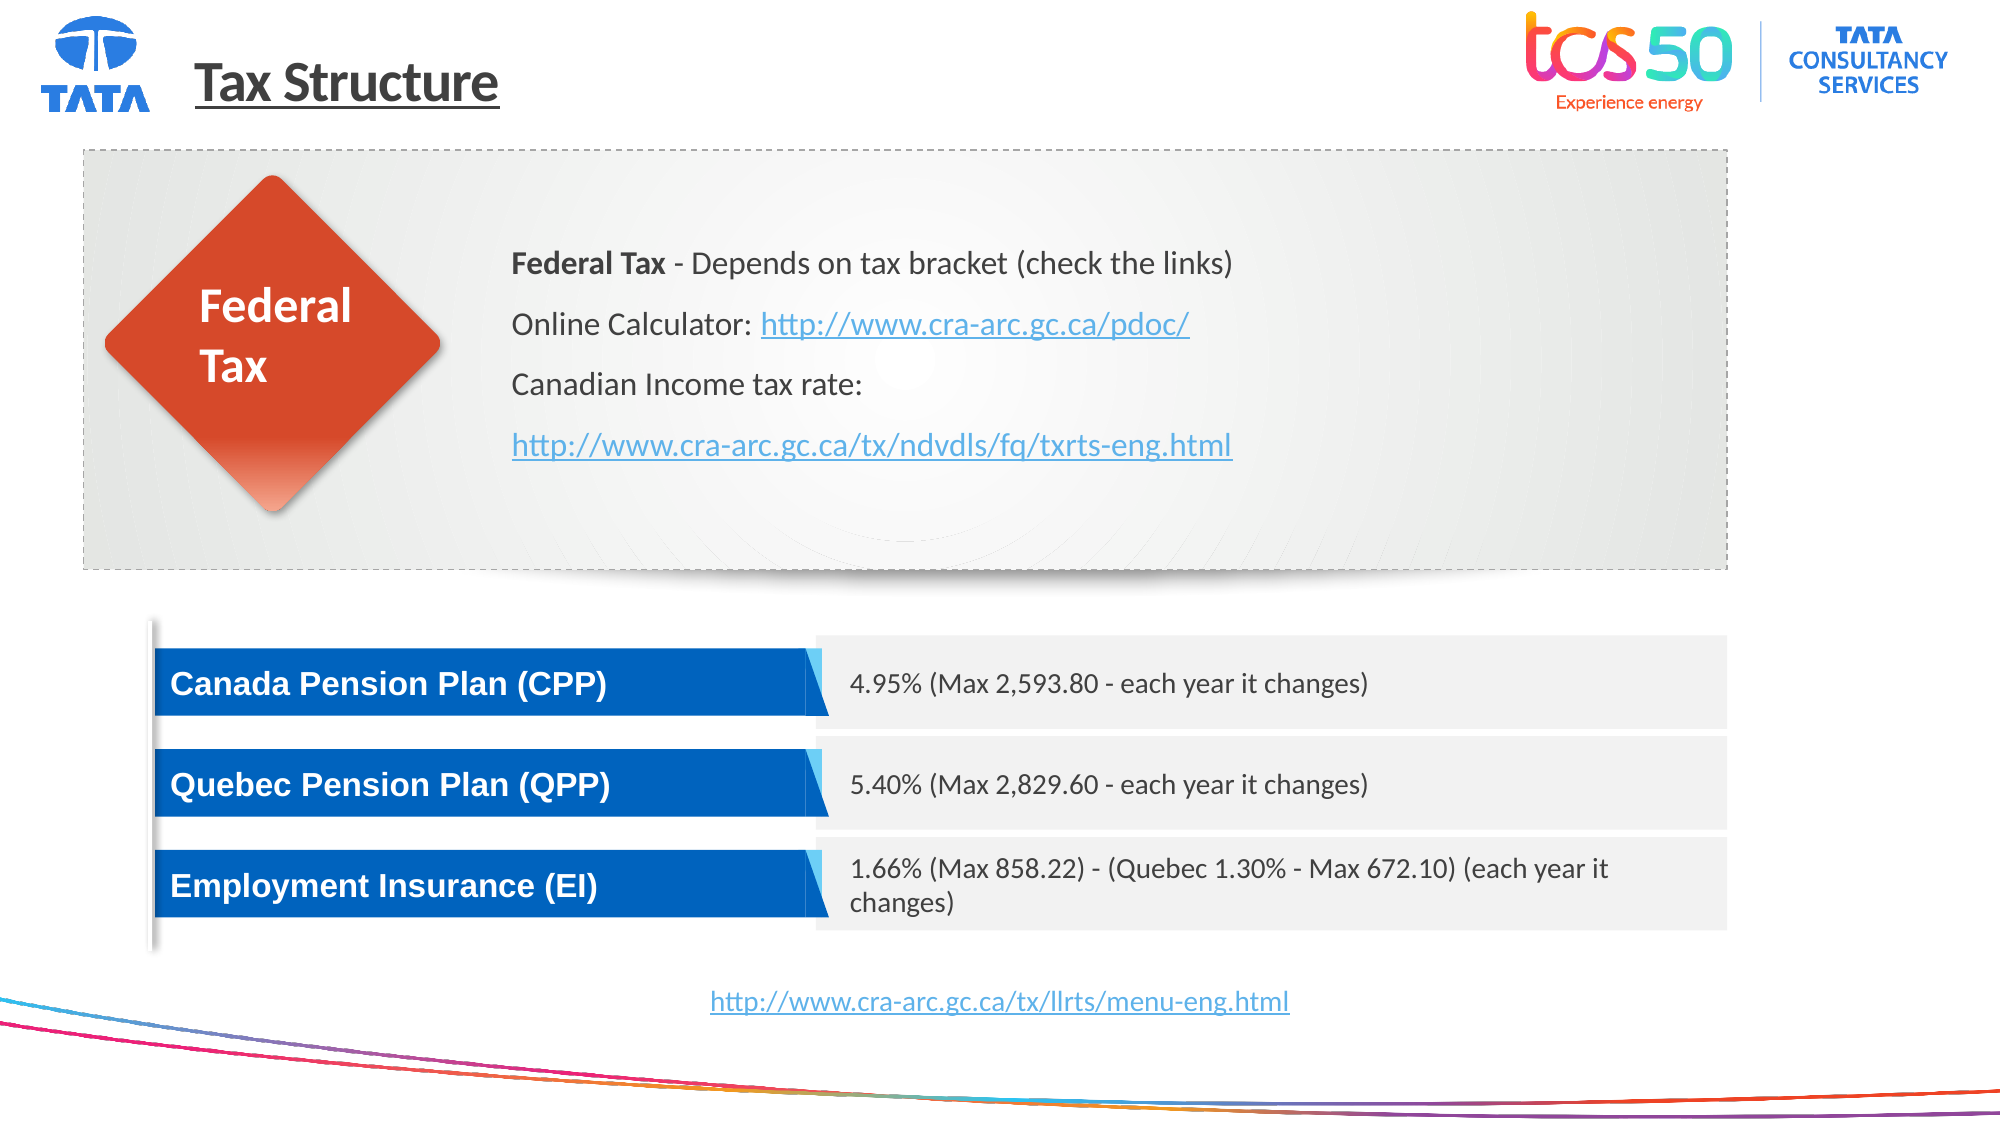

# Tax Structure

Federal Tax - Depends on tax bracket (check the links)
Online Calculator: http://www.cra-arc.gc.ca/pdoc/
Canadian Income tax rate:
http://www.cra-arc.gc.ca/tx/ndvdls/fq/txrts-eng.html
Federal
Tax

4.95% (Max 2,593.80 - each year it changes)
Canada Pension Plan (CPP)

5.40% (Max 2,829.60 - each year it changes)
Quebec Pension Plan (QPP)

1.66% (Max 858.22) - (Quebec 1.30% - Max 672.10) (each year it changes)
Employment Insurance (EI)

http://www.cra-arc.gc.ca/tx/llrts/menu-eng.html